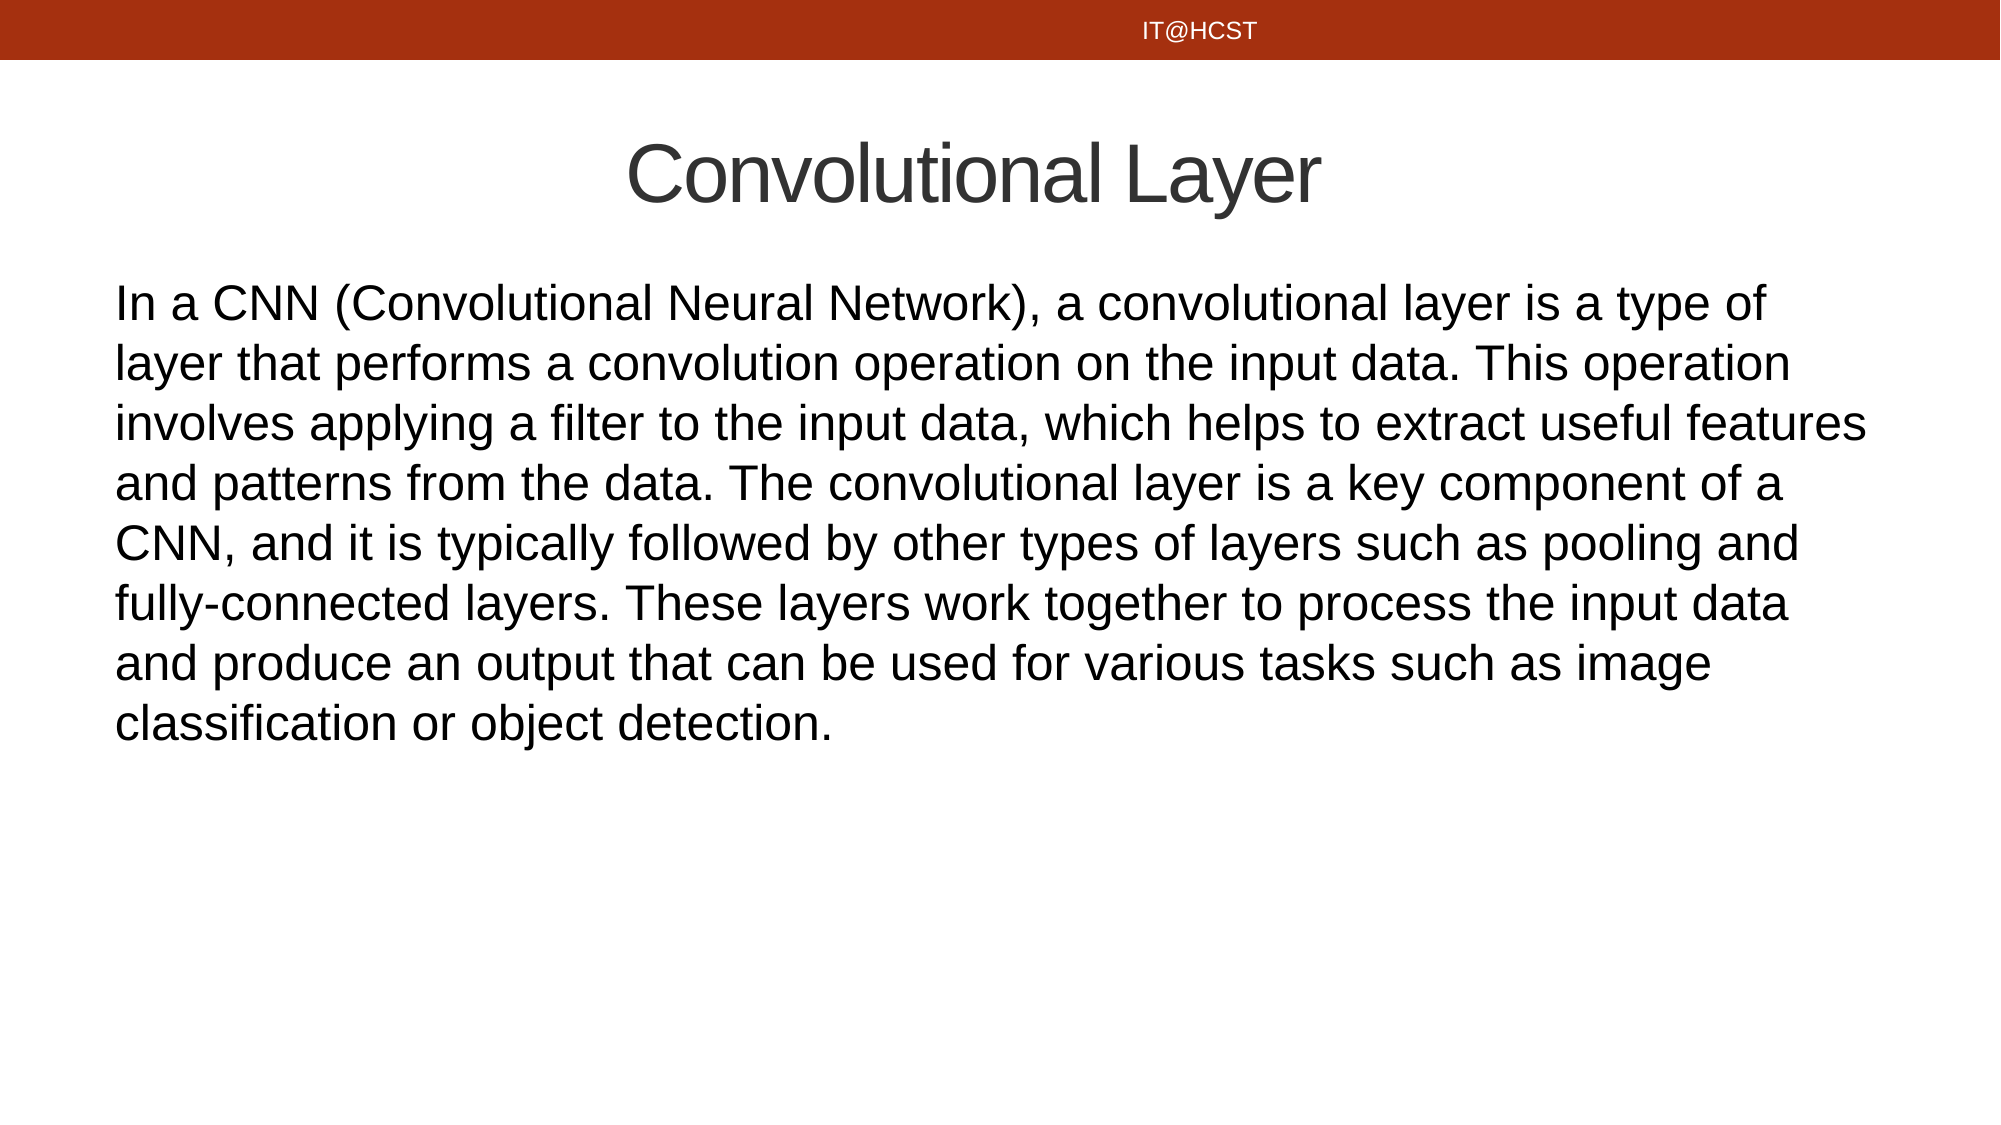

IT@HCST
28
# Convolutional Layer
In a CNN (Convolutional Neural Network), a convolutional layer is a type of layer that performs a convolution operation on the input data. This operation involves applying a filter to the input data, which helps to extract useful features and patterns from the data. The convolutional layer is a key component of a CNN, and it is typically followed by other types of layers such as pooling and fully-connected layers. These layers work together to process the input data and produce an output that can be used for various tasks such as image classification or object detection.